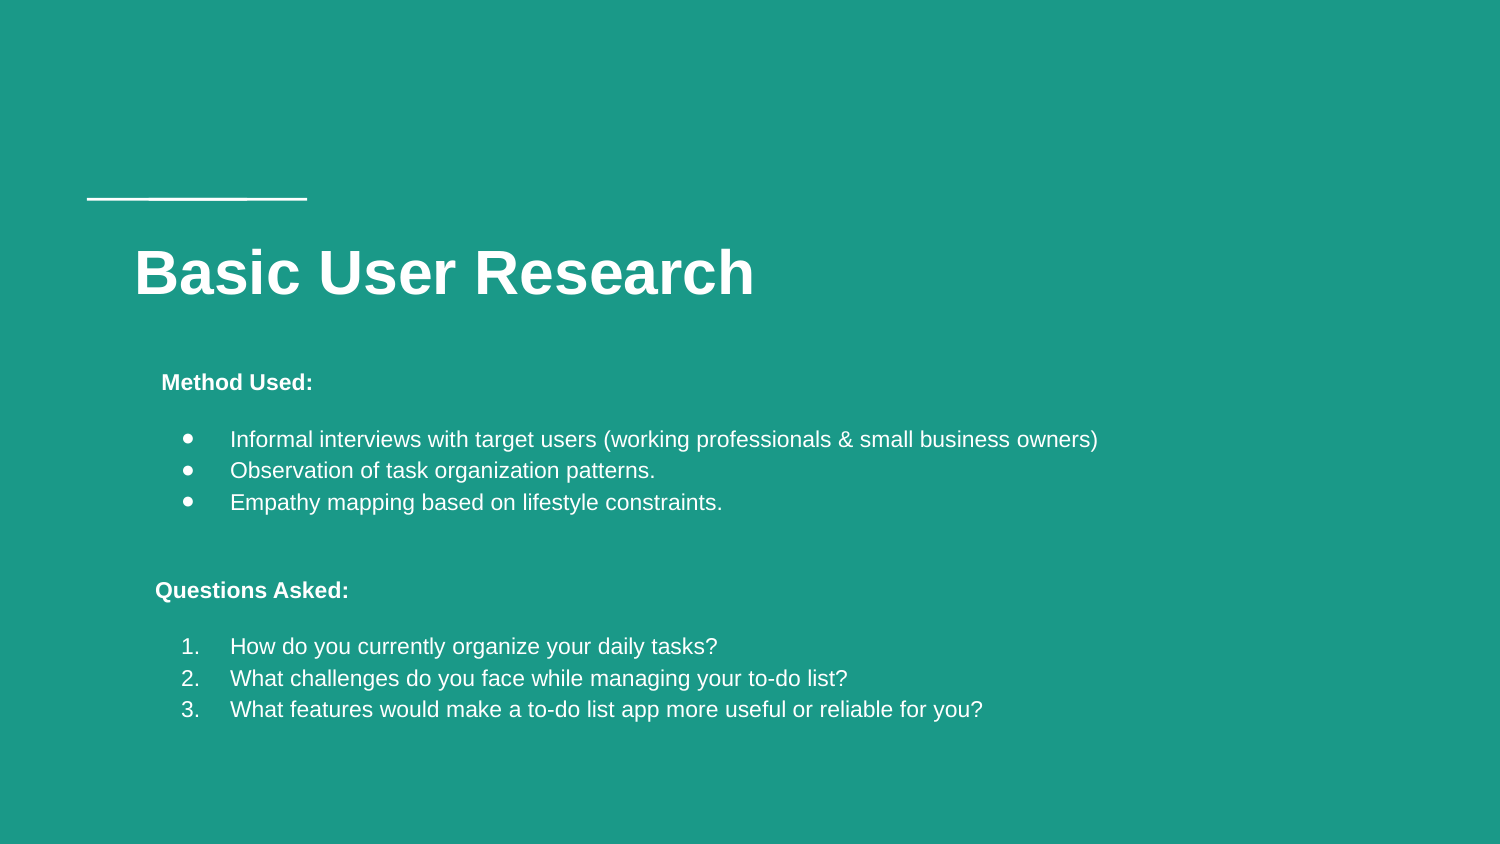

# Basic User Research
 Method Used:
Informal interviews with target users (working professionals & small business owners)
Observation of task organization patterns.
Empathy mapping based on lifestyle constraints.
Questions Asked:
How do you currently organize your daily tasks?
What challenges do you face while managing your to-do list?
What features would make a to-do list app more useful or reliable for you?